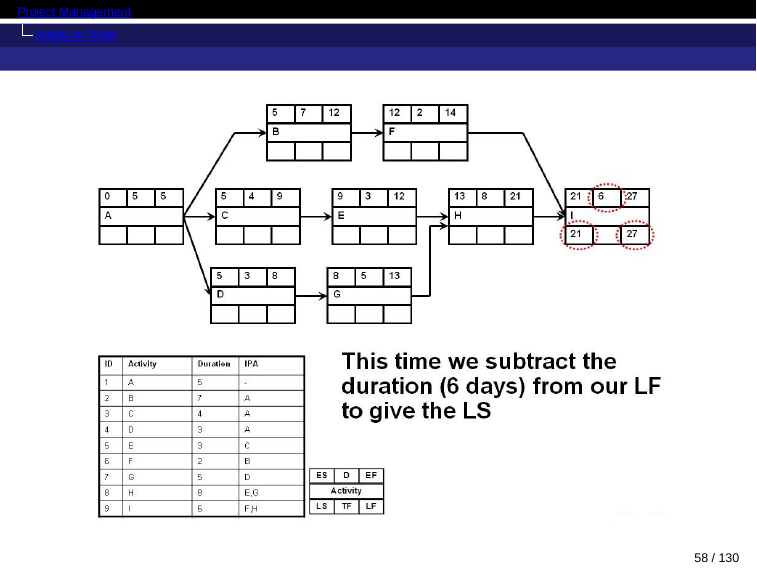

Project Management

Activity on Node

58 / 130